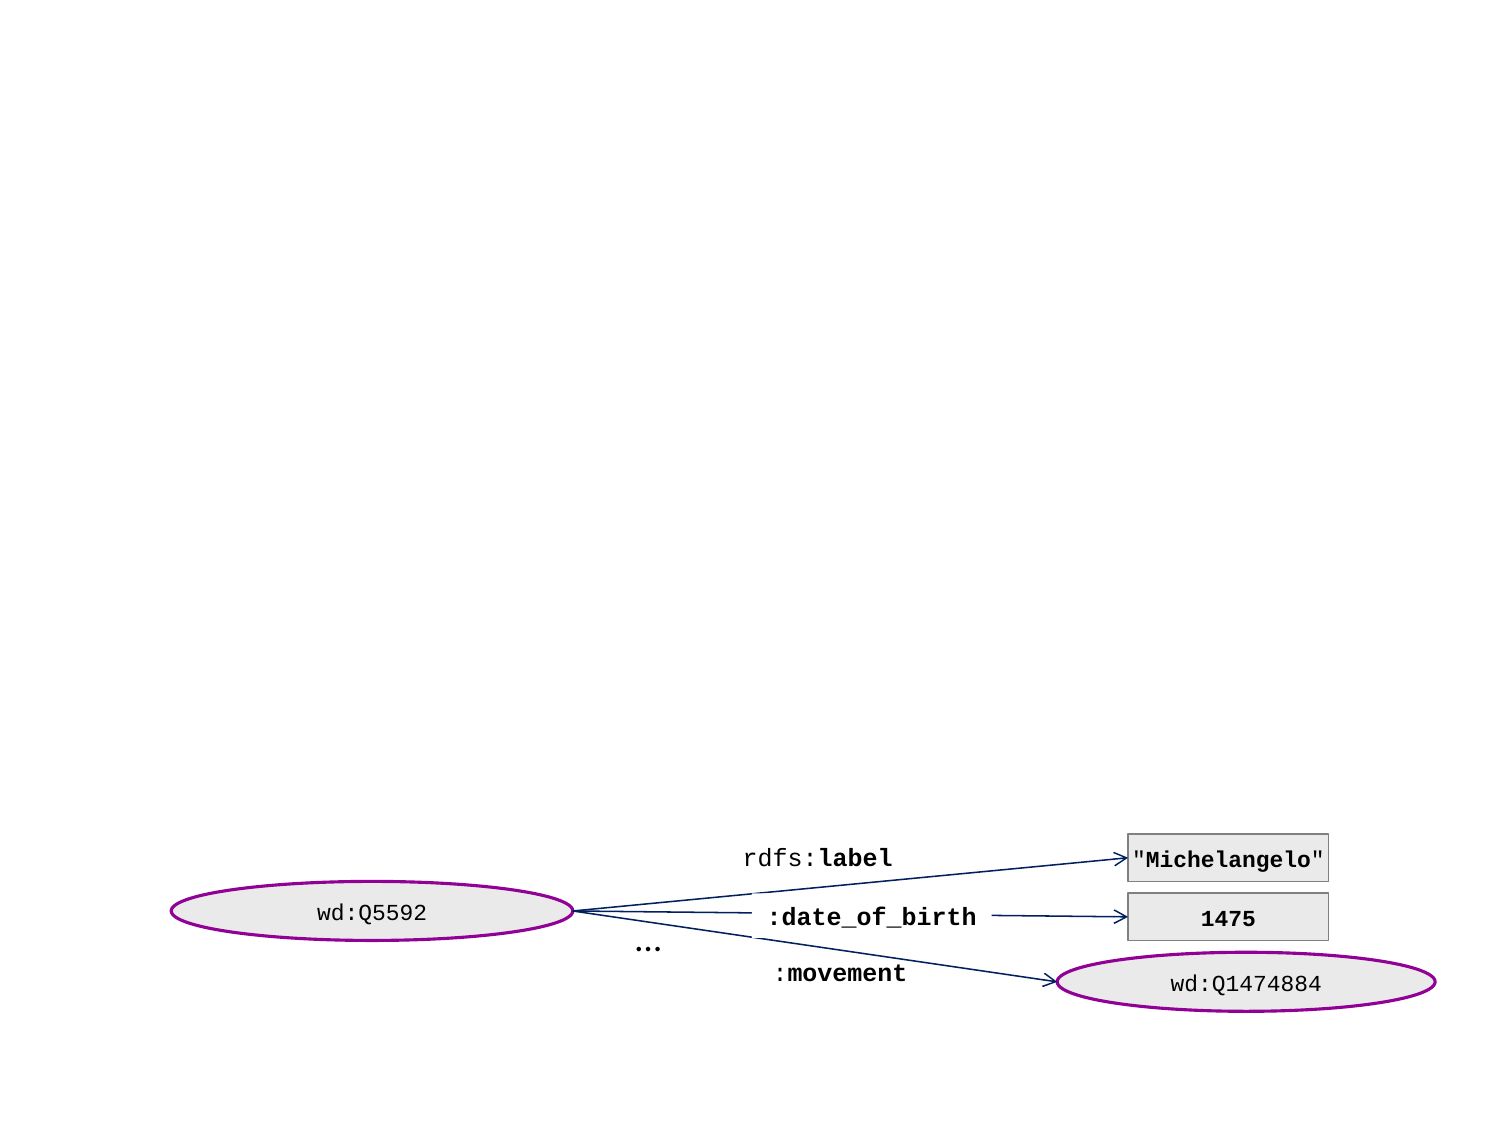

rdfs:label
"Michelangelo"
wd:Q5592
:date_of_birth
1475
…
:movement
wd:Q1474884